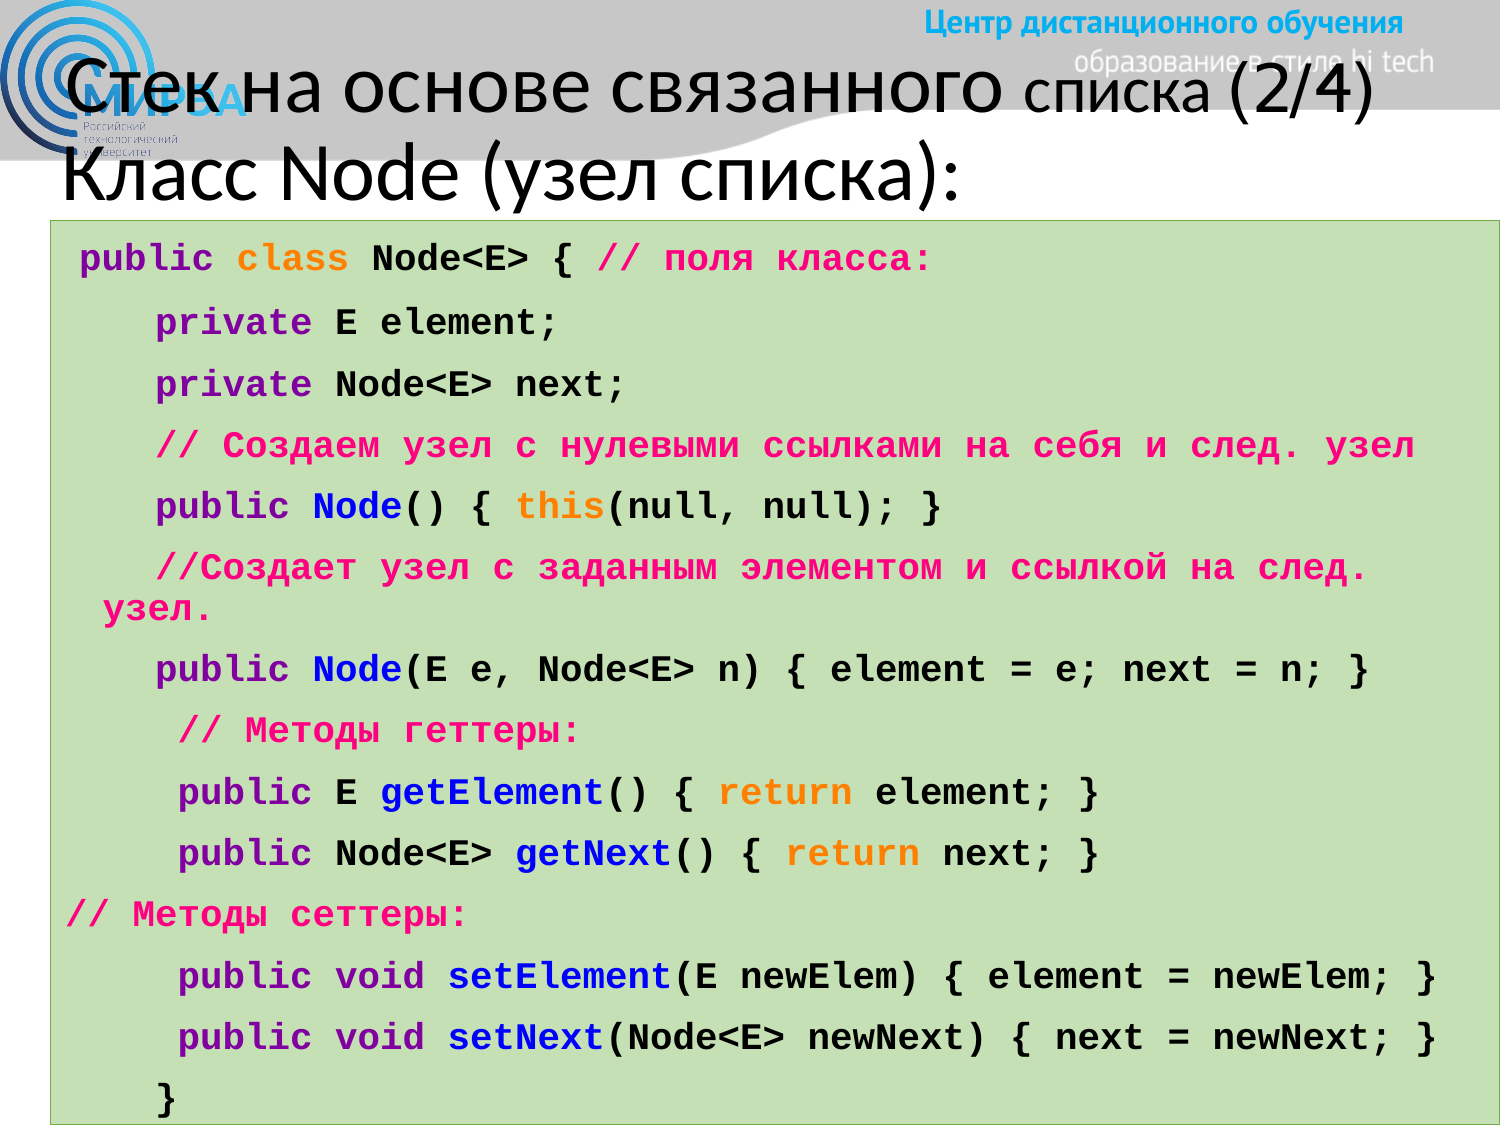

# Стек на основе связанного списка (2/4)
Класс Node (узел списка):
 public class Node<E> { // поля класса:
    private E element;
    private Node<E> next;
    // Создаем узел с нулевыми ссылками на себя и след. узел
    public Node() { this(null, null); }
    //Создает узел с заданным элементом и ссылкой на след. узел.
    public Node(E e, Node<E> n) { element = e; next = n; }
     // Методы геттеры:
     public E getElement() { return element; }
     public Node<E> getNext() { return next; }
// Методы сеттеры:
     public void setElement(E newElem) { element = newElem; }
     public void setNext(Node<E> newNext) { next = newNext; }
    }
45